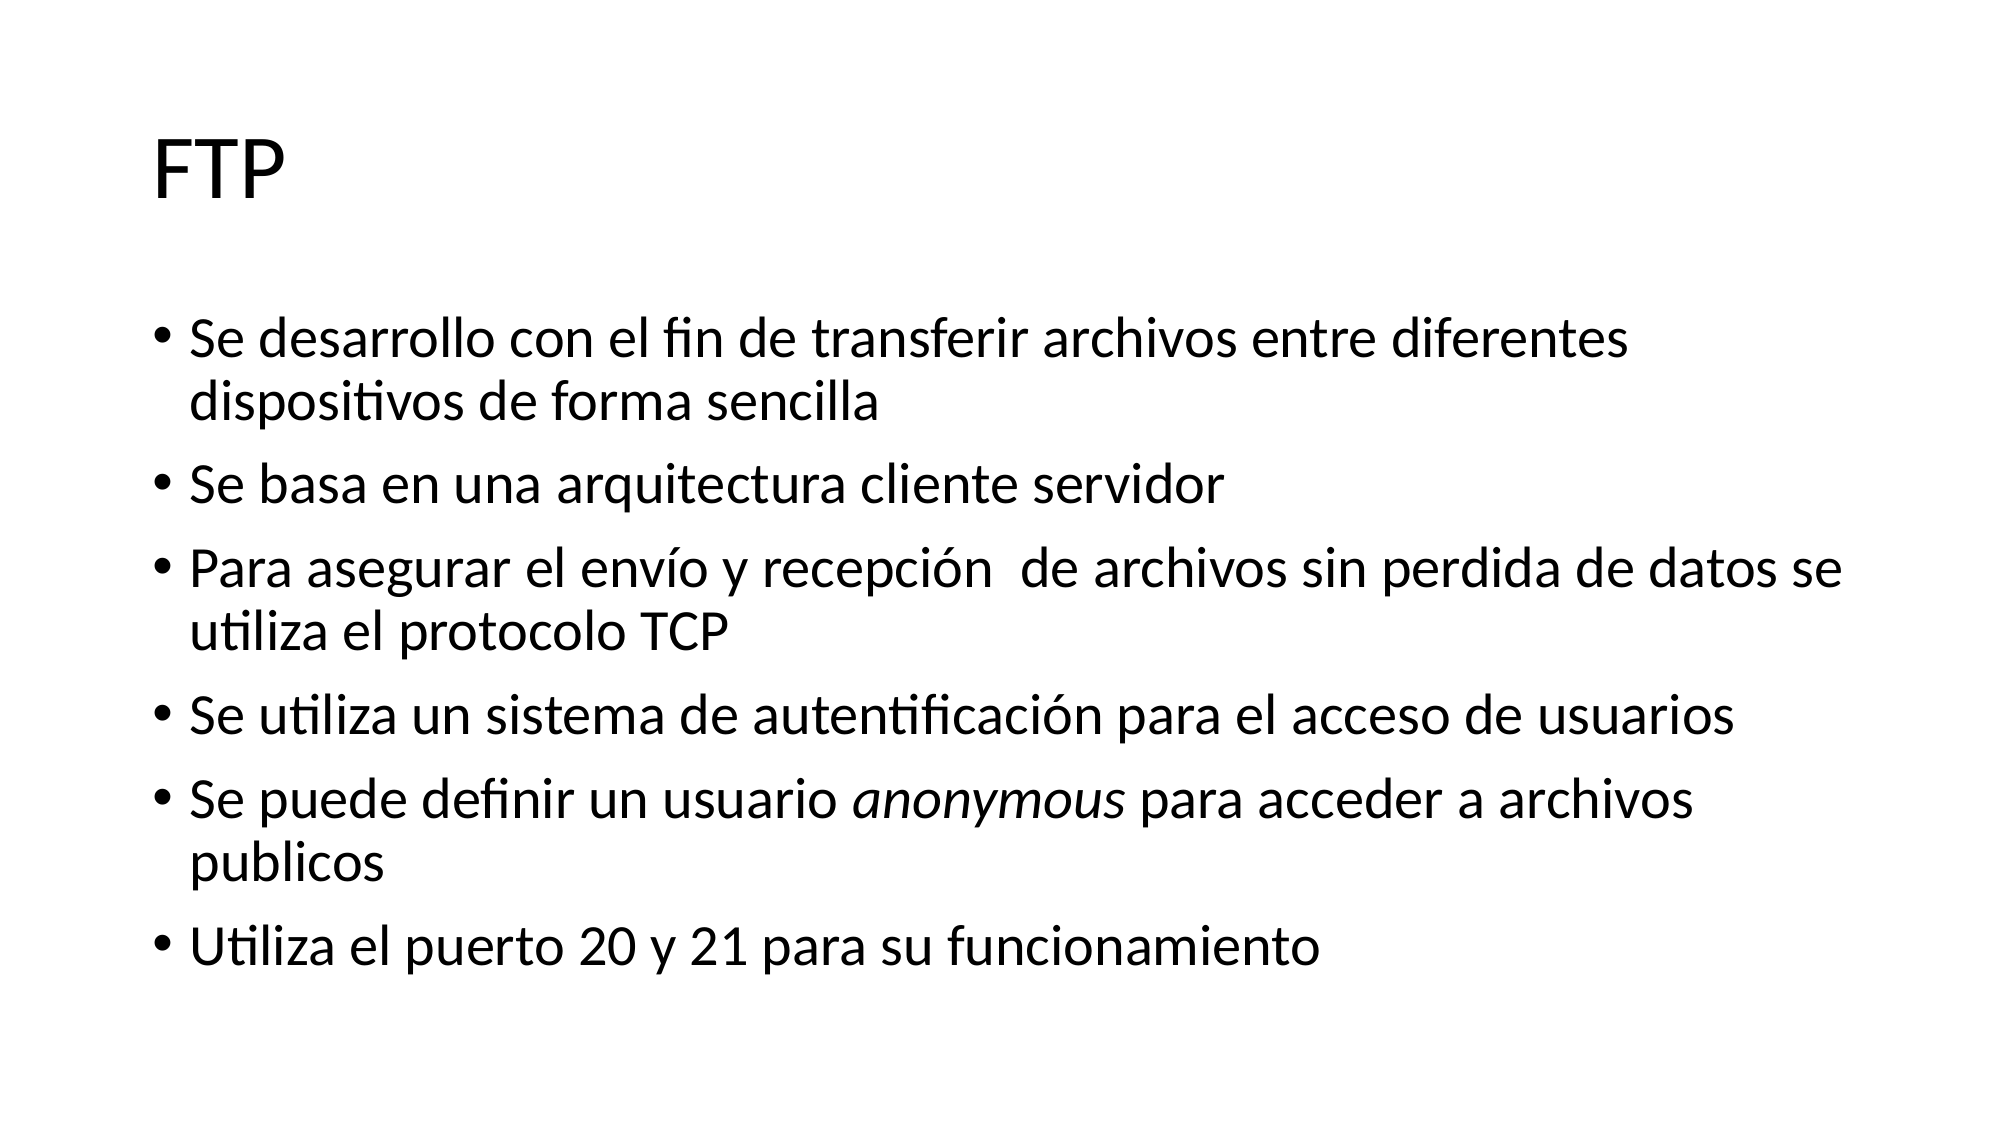

# FTP
Se desarrollo con el fin de transferir archivos entre diferentes dispositivos de forma sencilla
Se basa en una arquitectura cliente servidor
Para asegurar el envío y recepción  de archivos sin perdida de datos se utiliza el protocolo TCP
Se utiliza un sistema de autentificación para el acceso de usuarios
Se puede definir un usuario anonymous para acceder a archivos publicos
Utiliza el puerto 20 y 21 para su funcionamiento